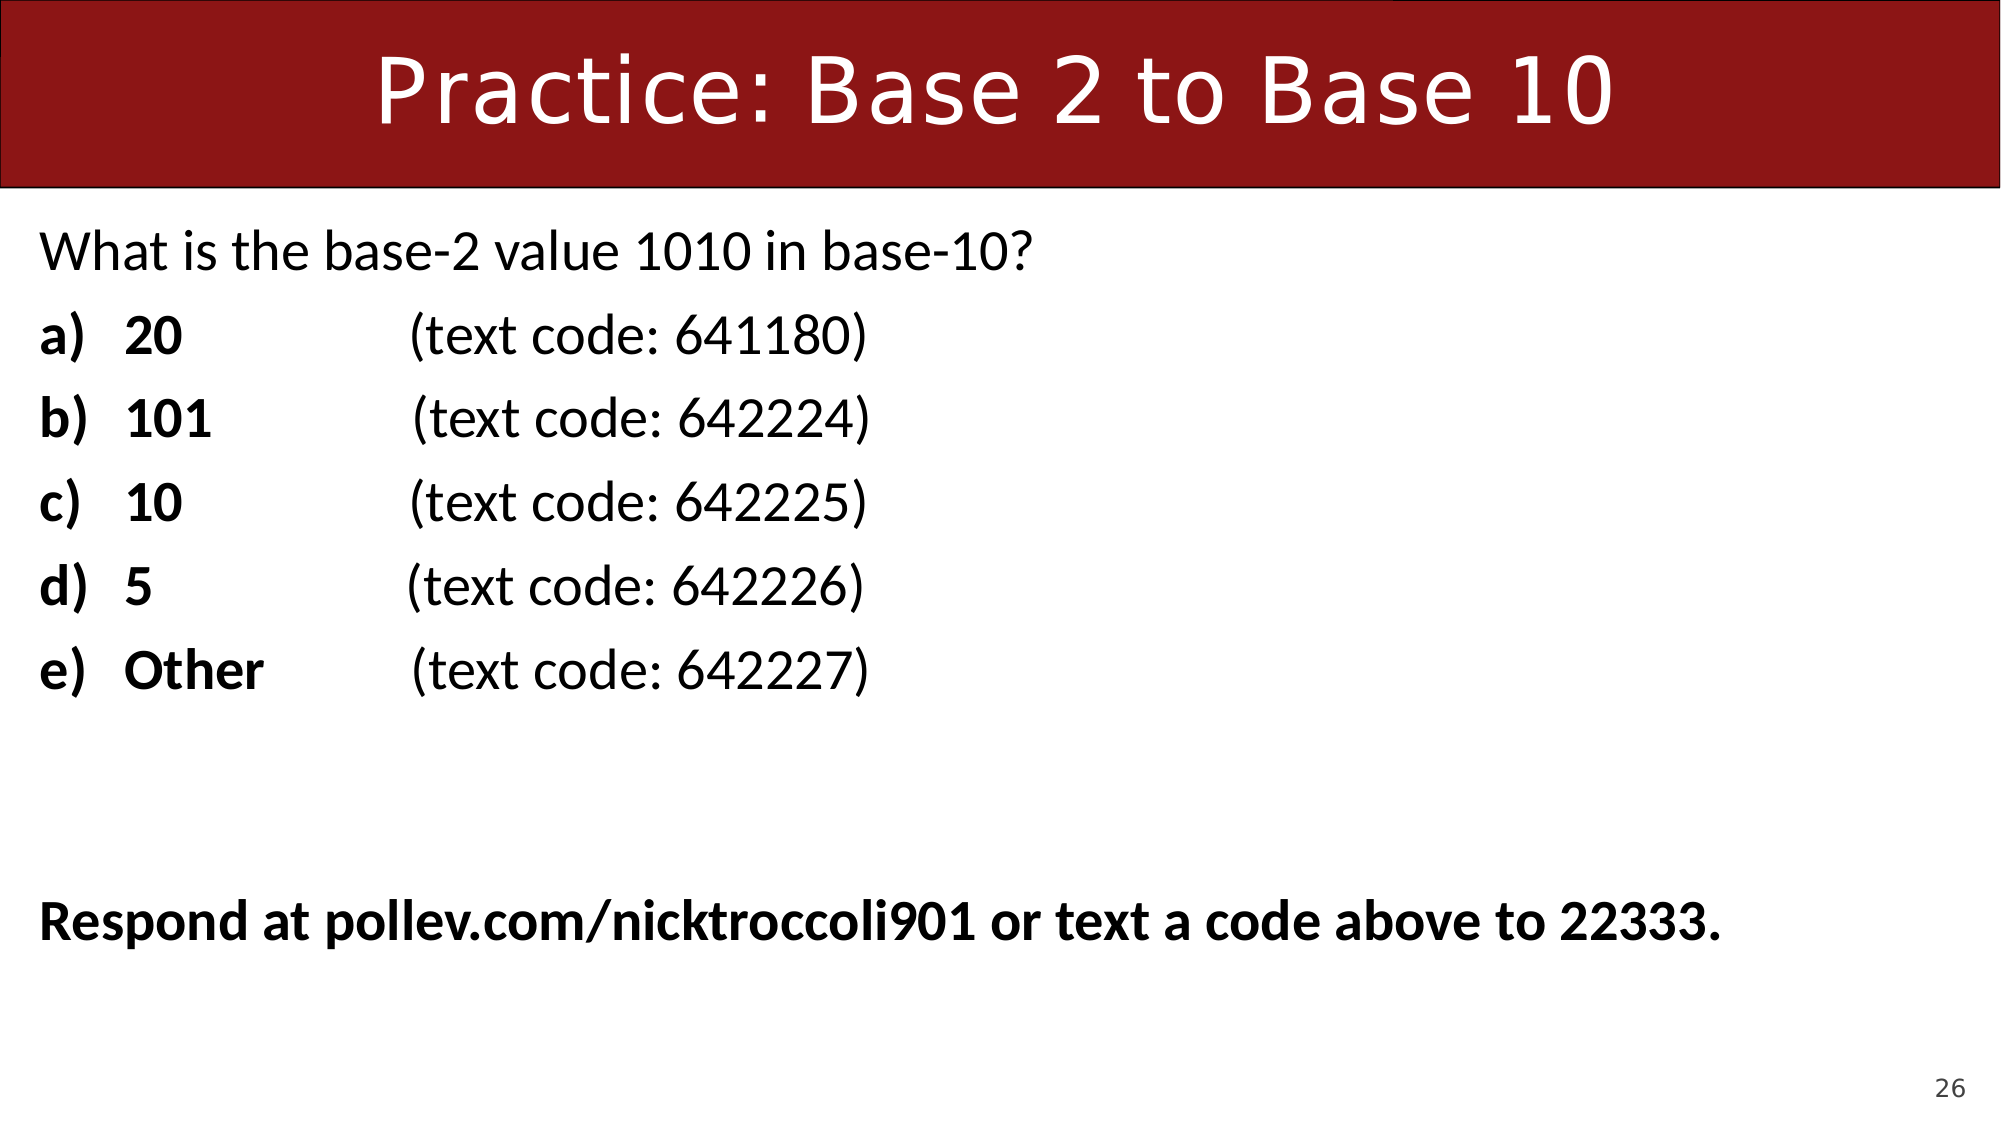

# Practice: Base 2 to Base 10
What is the base-2 value 1010 in base-10?
20                 (text code: 641180)
101               (text code: 642224)
10                 (text code: 642225)
5                   (text code: 642226)
Other           (text code: 642227)

Respond at pollev.com/nicktroccoli901 or text a code above to 22333.